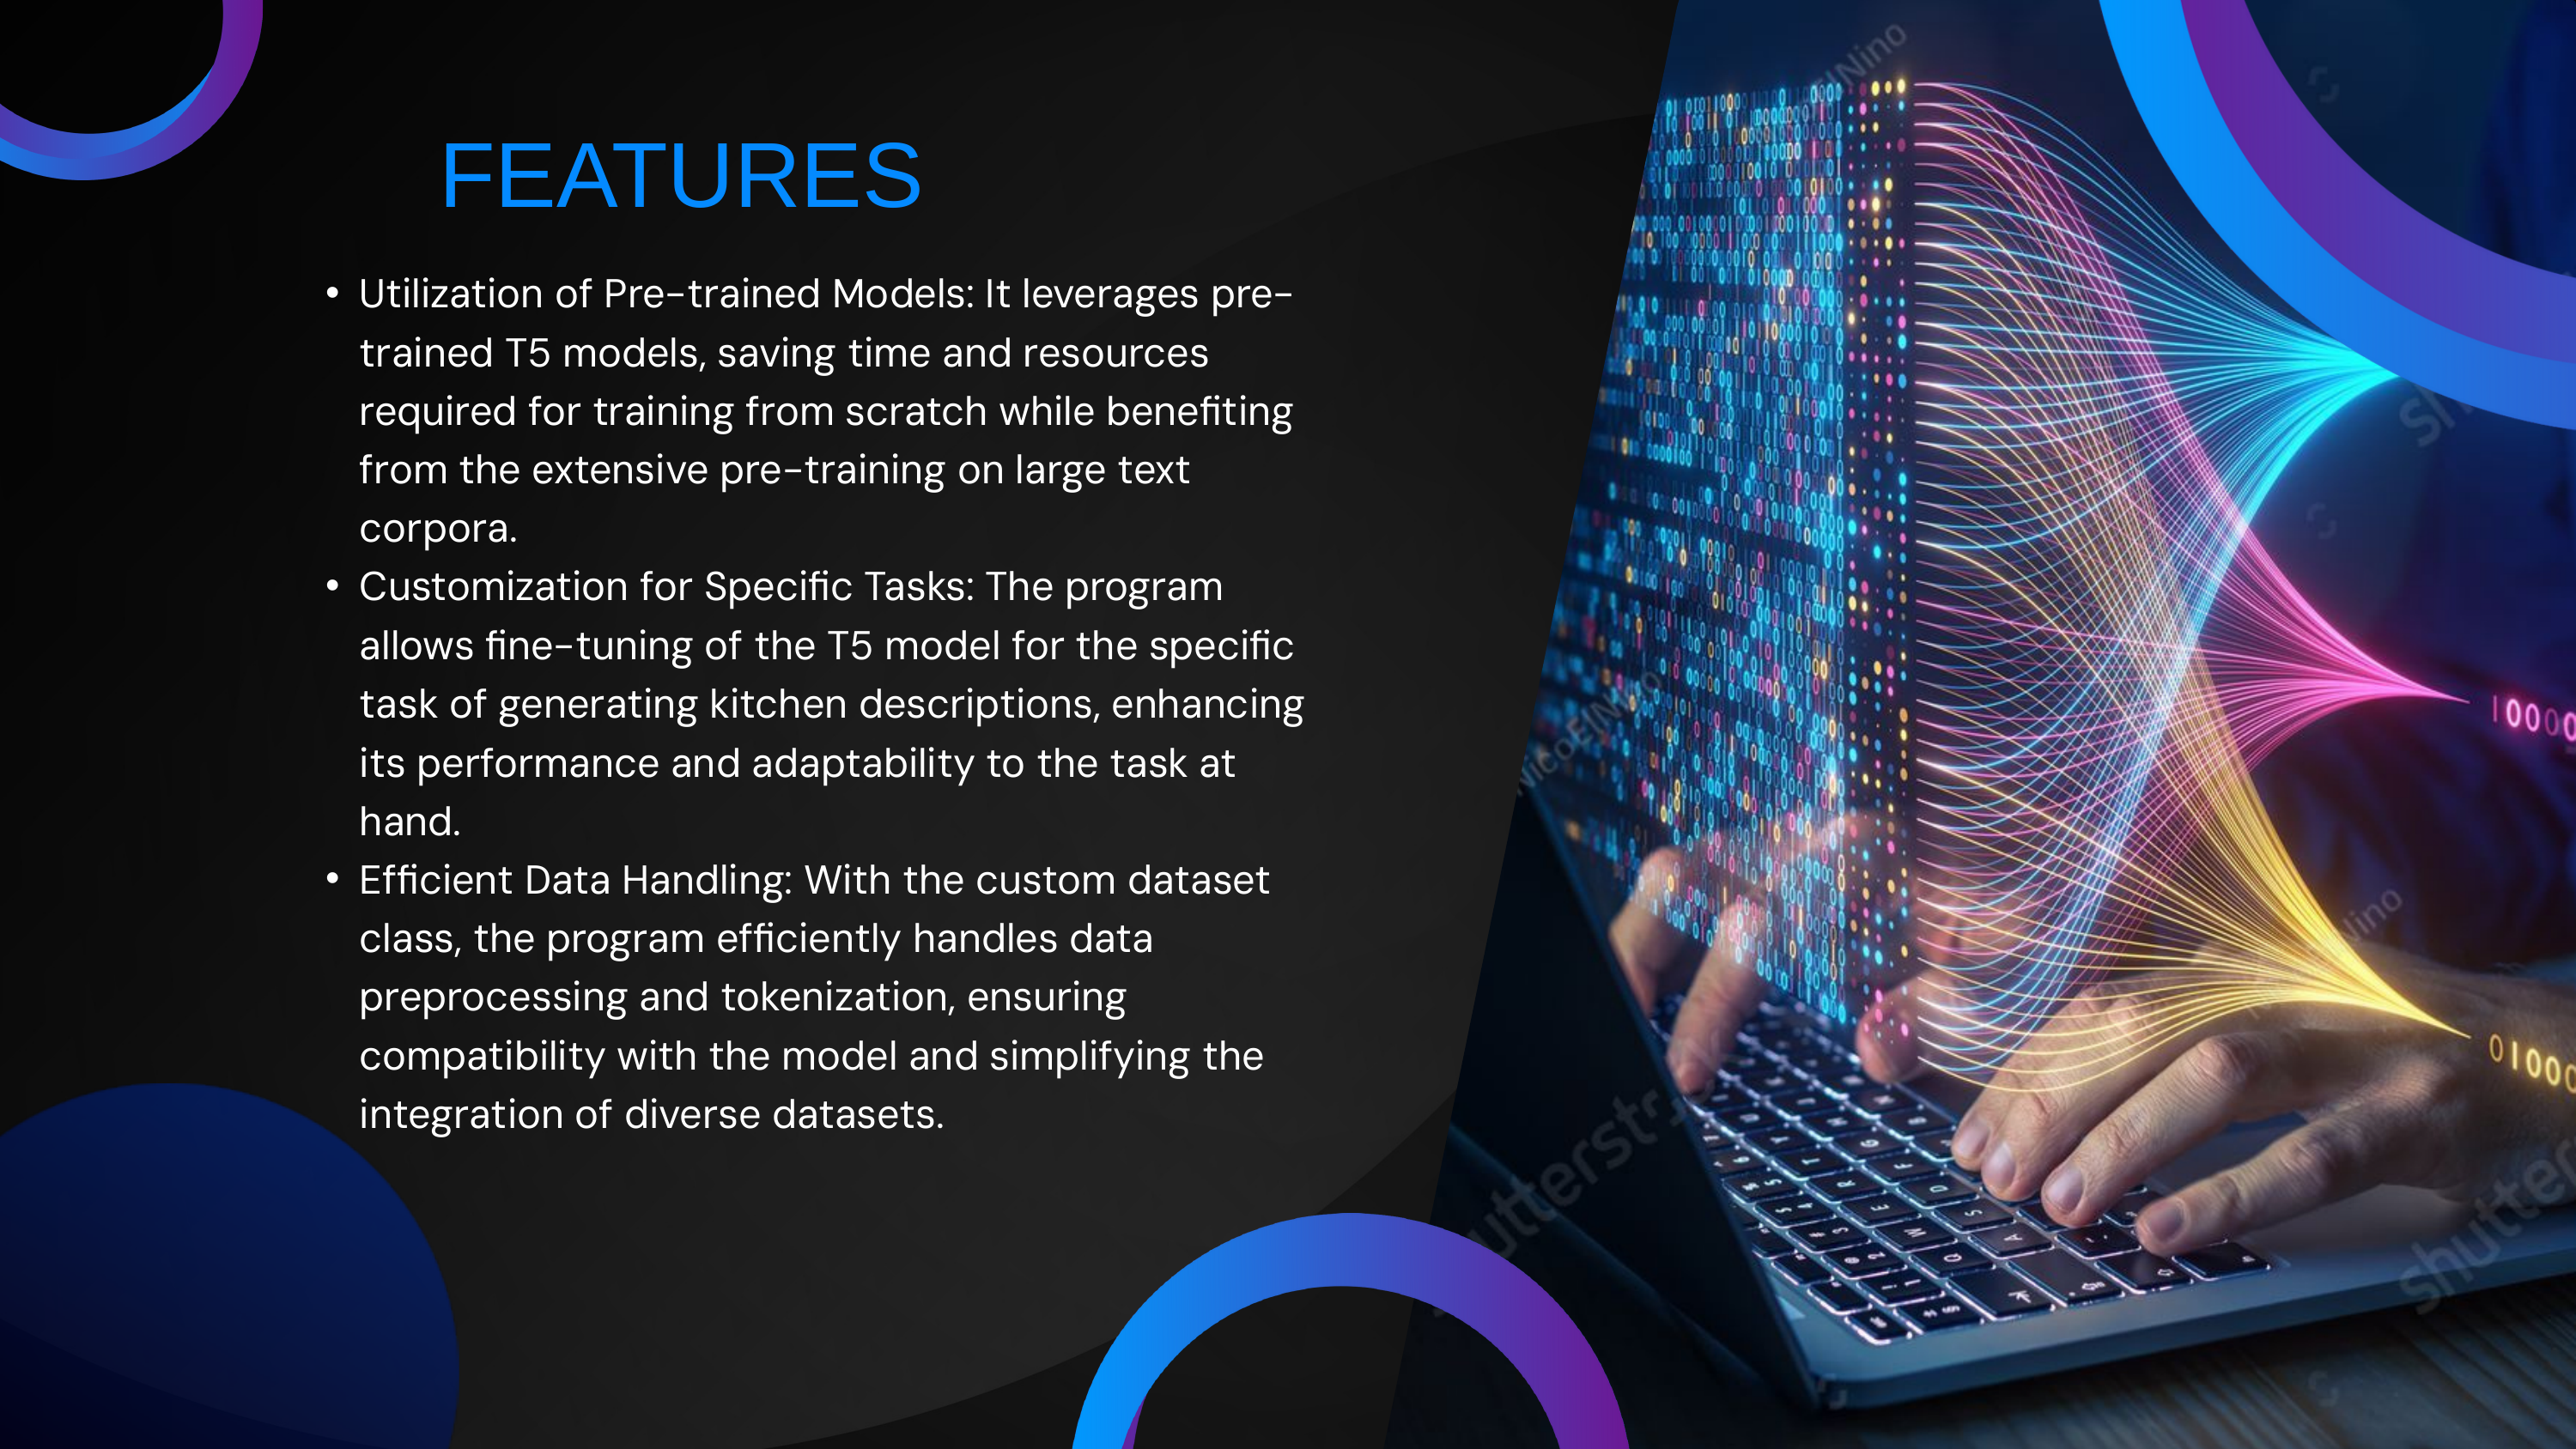

FEATURES
Utilization of Pre-trained Models: It leverages pre-trained T5 models, saving time and resources required for training from scratch while benefiting from the extensive pre-training on large text corpora.
Customization for Specific Tasks: The program allows fine-tuning of the T5 model for the specific task of generating kitchen descriptions, enhancing its performance and adaptability to the task at hand.
Efficient Data Handling: With the custom dataset class, the program efficiently handles data preprocessing and tokenization, ensuring compatibility with the model and simplifying the integration of diverse datasets.